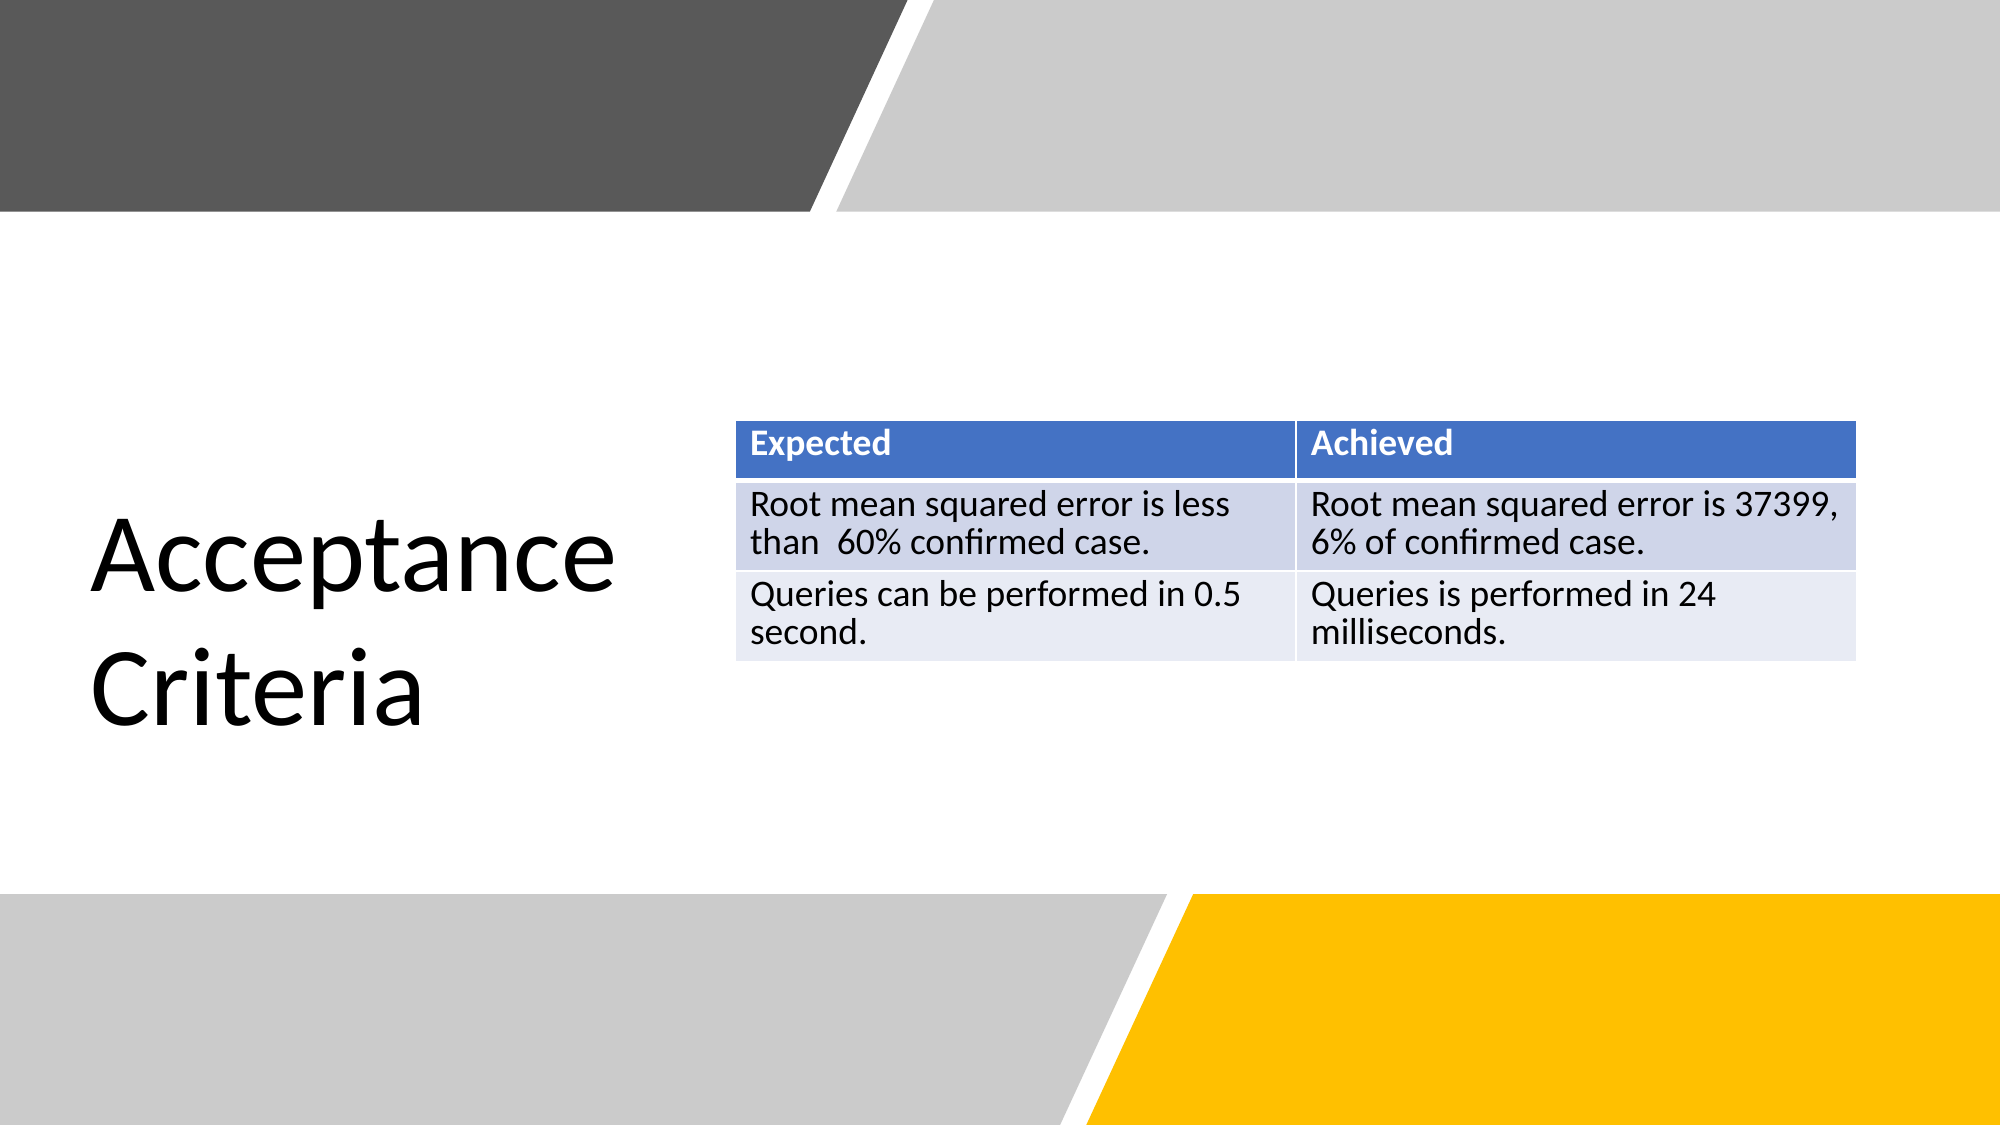

Acceptance
Criteria
| Expected | Achieved |
| --- | --- |
| Root mean squared error is less than 60% confirmed case. | Root mean squared error is 37399, 6% of confirmed case. |
| Queries can be performed in 0.5 second. | Queries is performed in 24 milliseconds. |